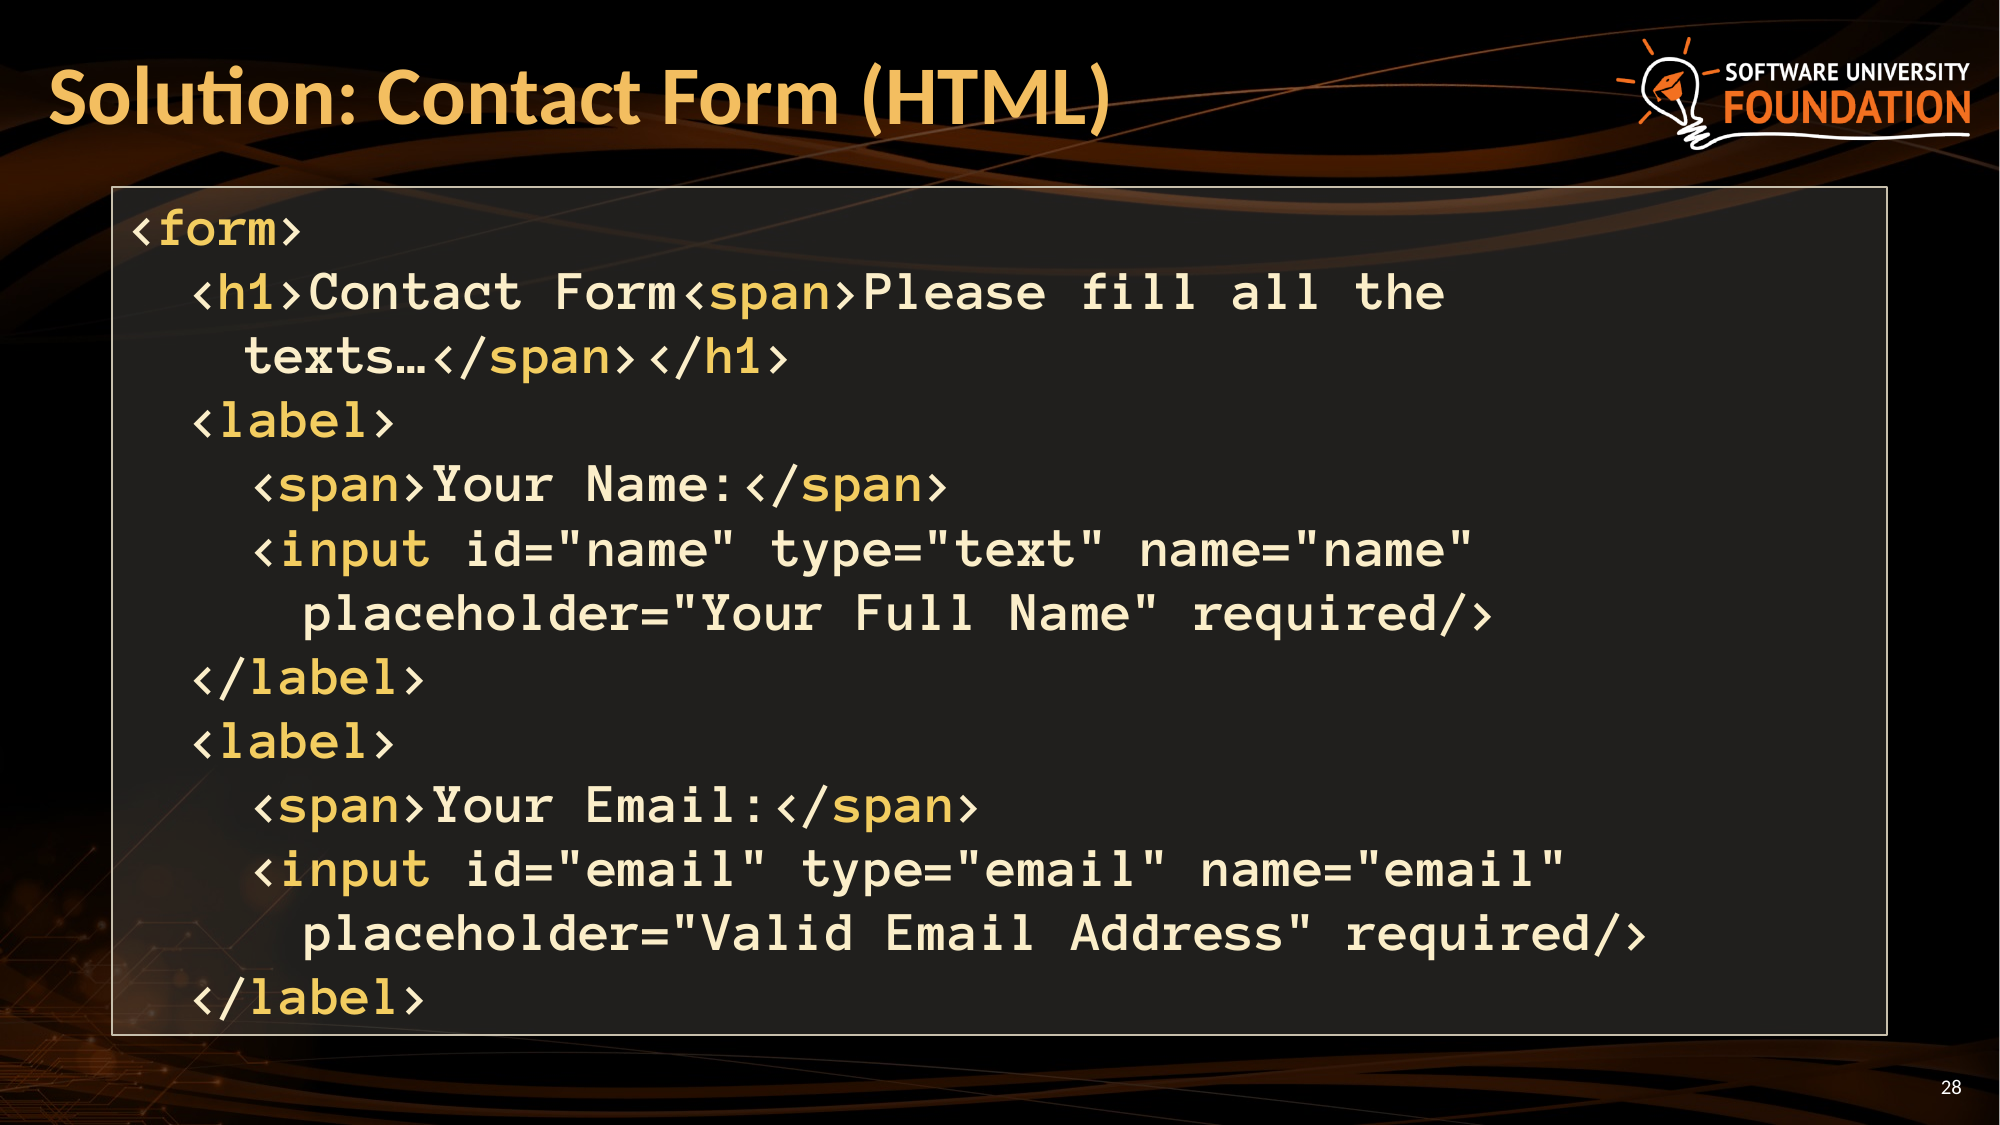

# Solution: Contact Form (HTML)
<form>
  <h1>Contact Form<span>Please fill all the texts…</span></h1>
  <label>
    <span>Your Name:</span>
    <input id="name" type="text" name="name" placeholder="Your Full Name" required/>
  </label>
  <label>
    <span>Your Email:</span>
    <input id="email" type="email" name="email" placeholder="Valid Email Address" required/>
  </label>
28